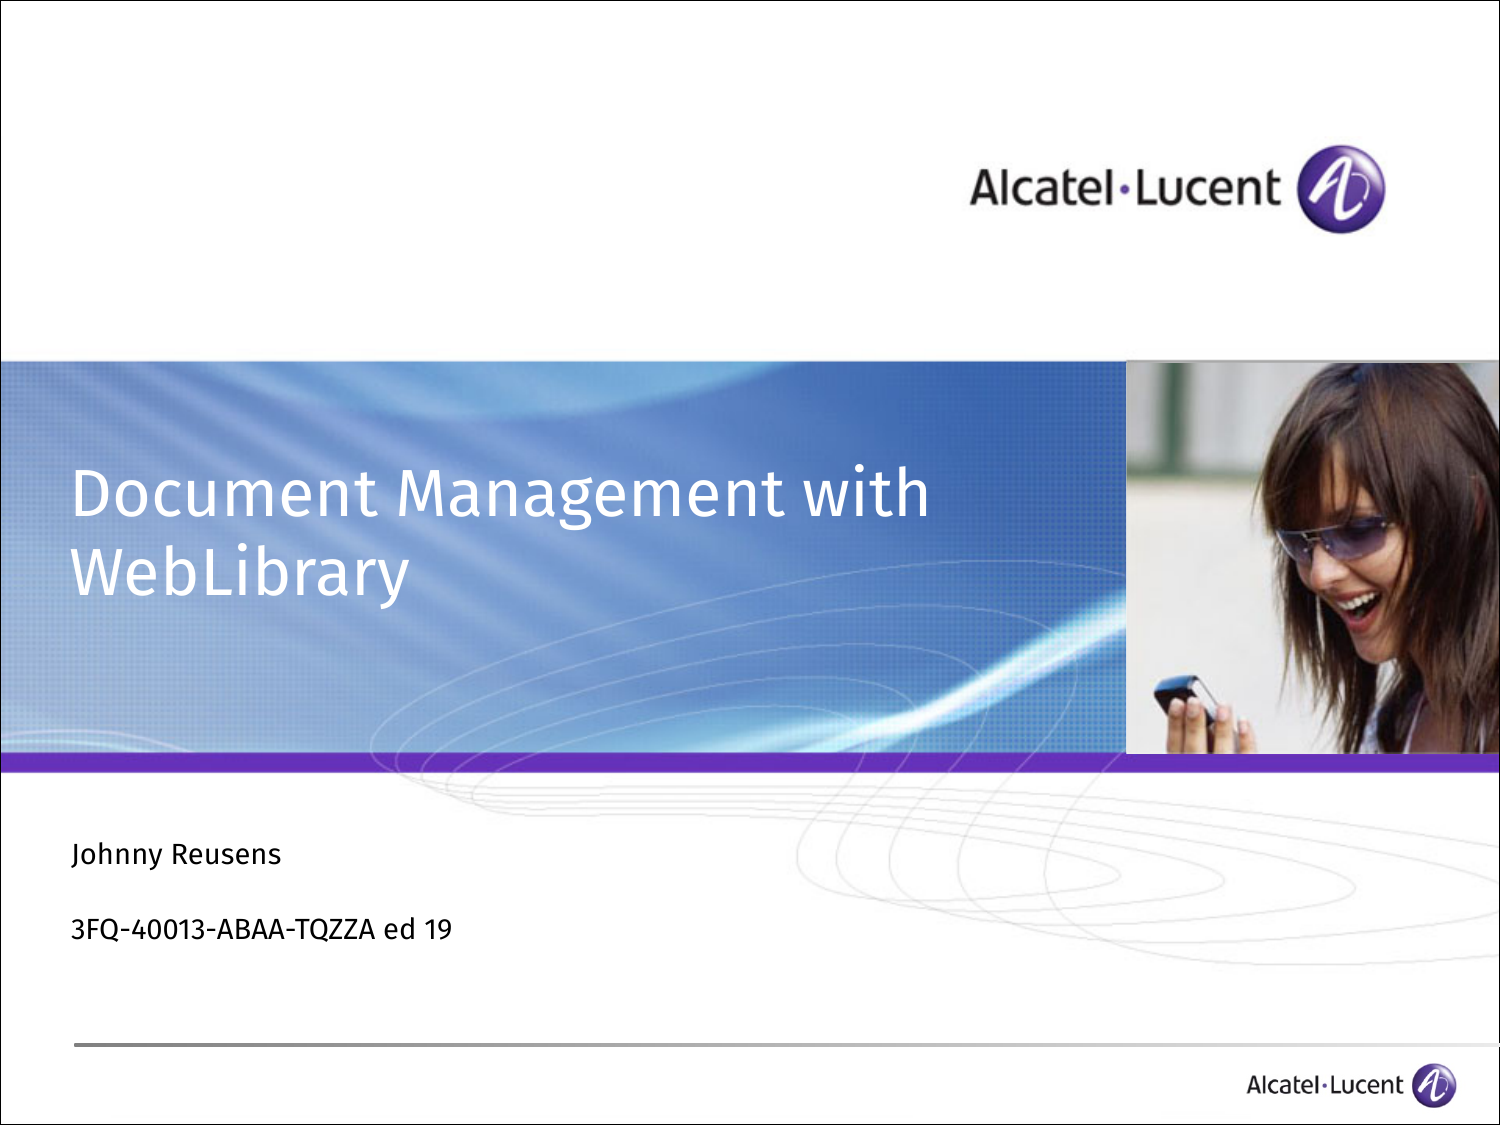

# Document Management with WebLibrary
Johnny Reusens
3FQ-40013-ABAA-TQZZA ed 19